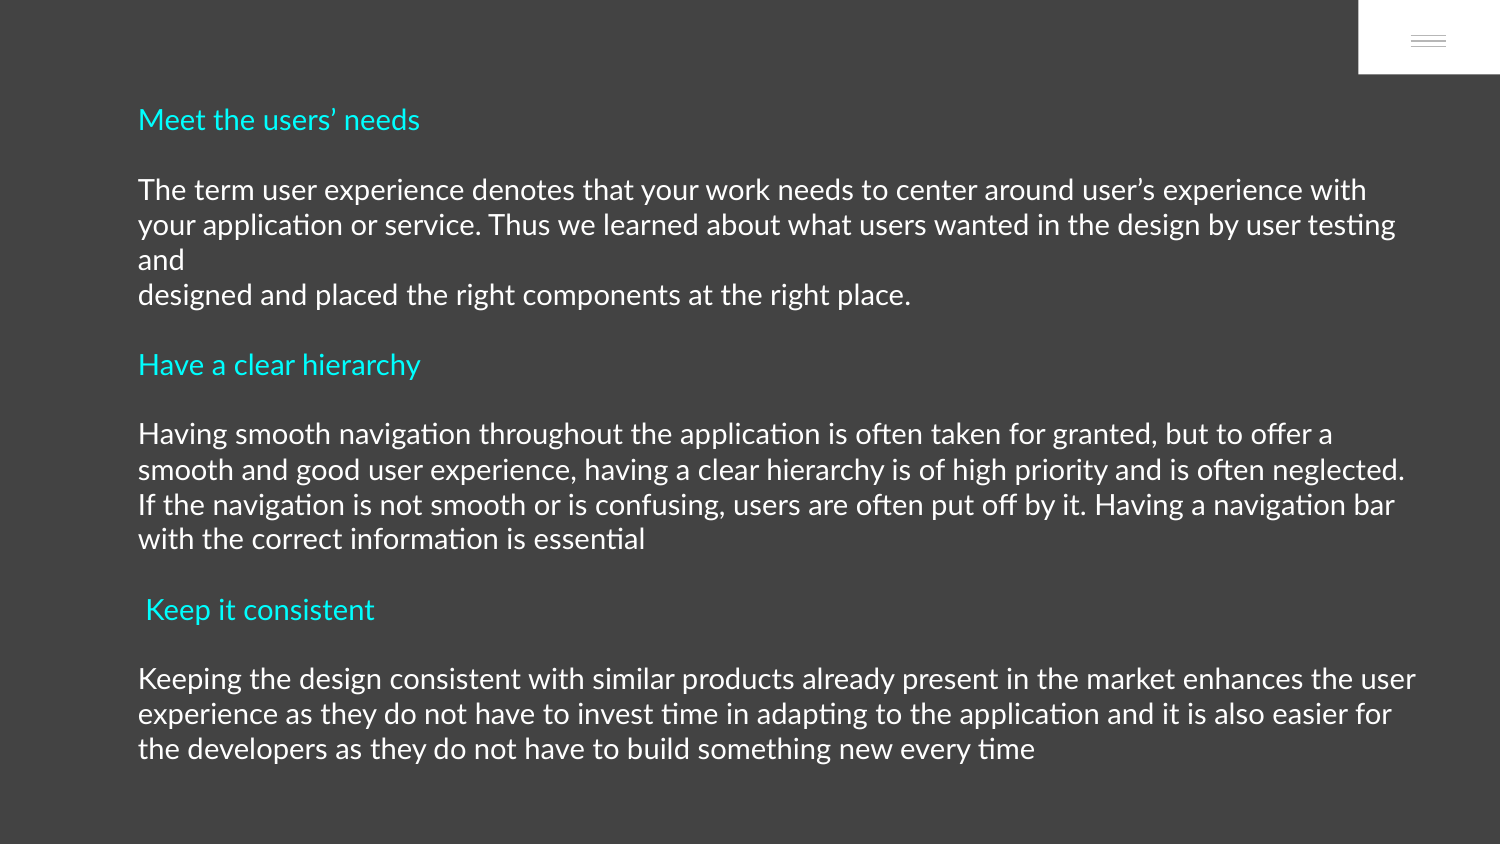

Meet the users’ needs

The term user experience denotes that your work needs to center around user’s experience with your application or service. Thus we learned about what users wanted in the design by user testing and
designed and placed the right components at the right place.

Have a clear hierarchy

Having smooth navigation throughout the application is often taken for granted, but to offer a smooth and good user experience, having a clear hierarchy is of high priority and is often neglected. If the navigation is not smooth or is confusing, users are often put off by it. Having a navigation bar with the correct information is essential

 Keep it consistent

Keeping the design consistent with similar products already present in the market enhances the user experience as they do not have to invest time in adapting to the application and it is also easier for the developers as they do not have to build something new every time